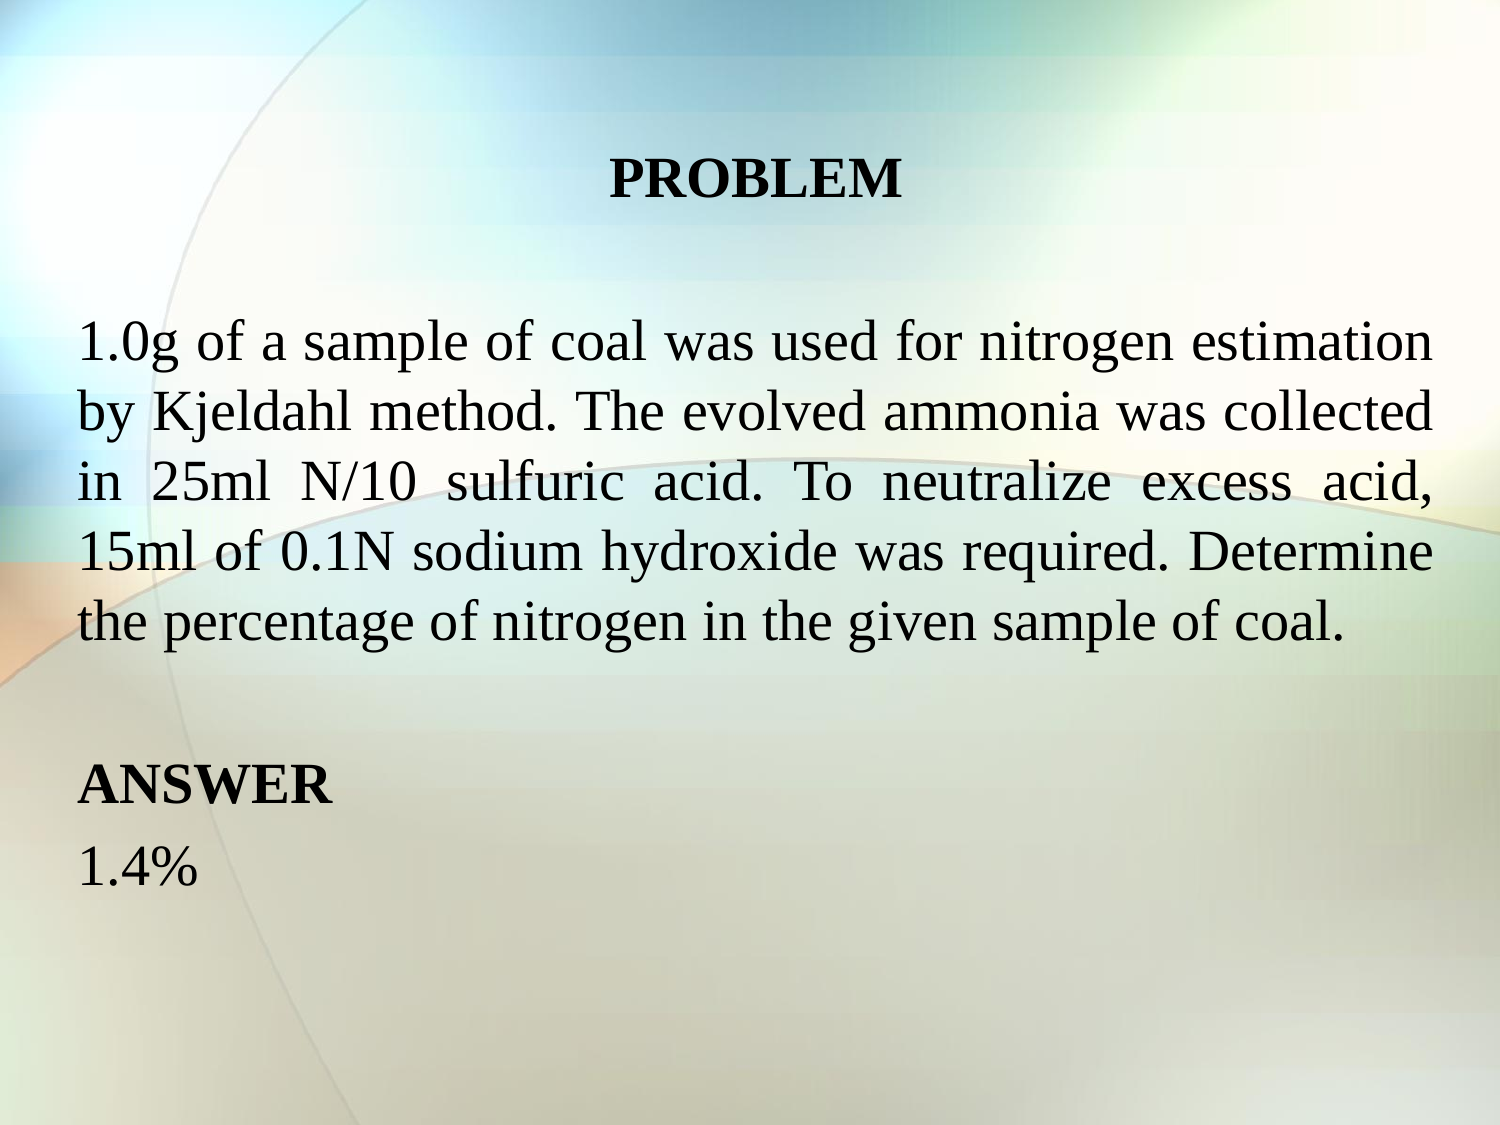

PROBLEM

1.0g of a sample of coal was used for nitrogen estimation by Kjeldahl method. The evolved ammonia was collected in 25ml N/10 sulfuric acid. To neutralize excess acid, 15ml of 0.1N sodium hydroxide was required. Determine the percentage of nitrogen in the given sample of coal.

ANSWER
1.4%